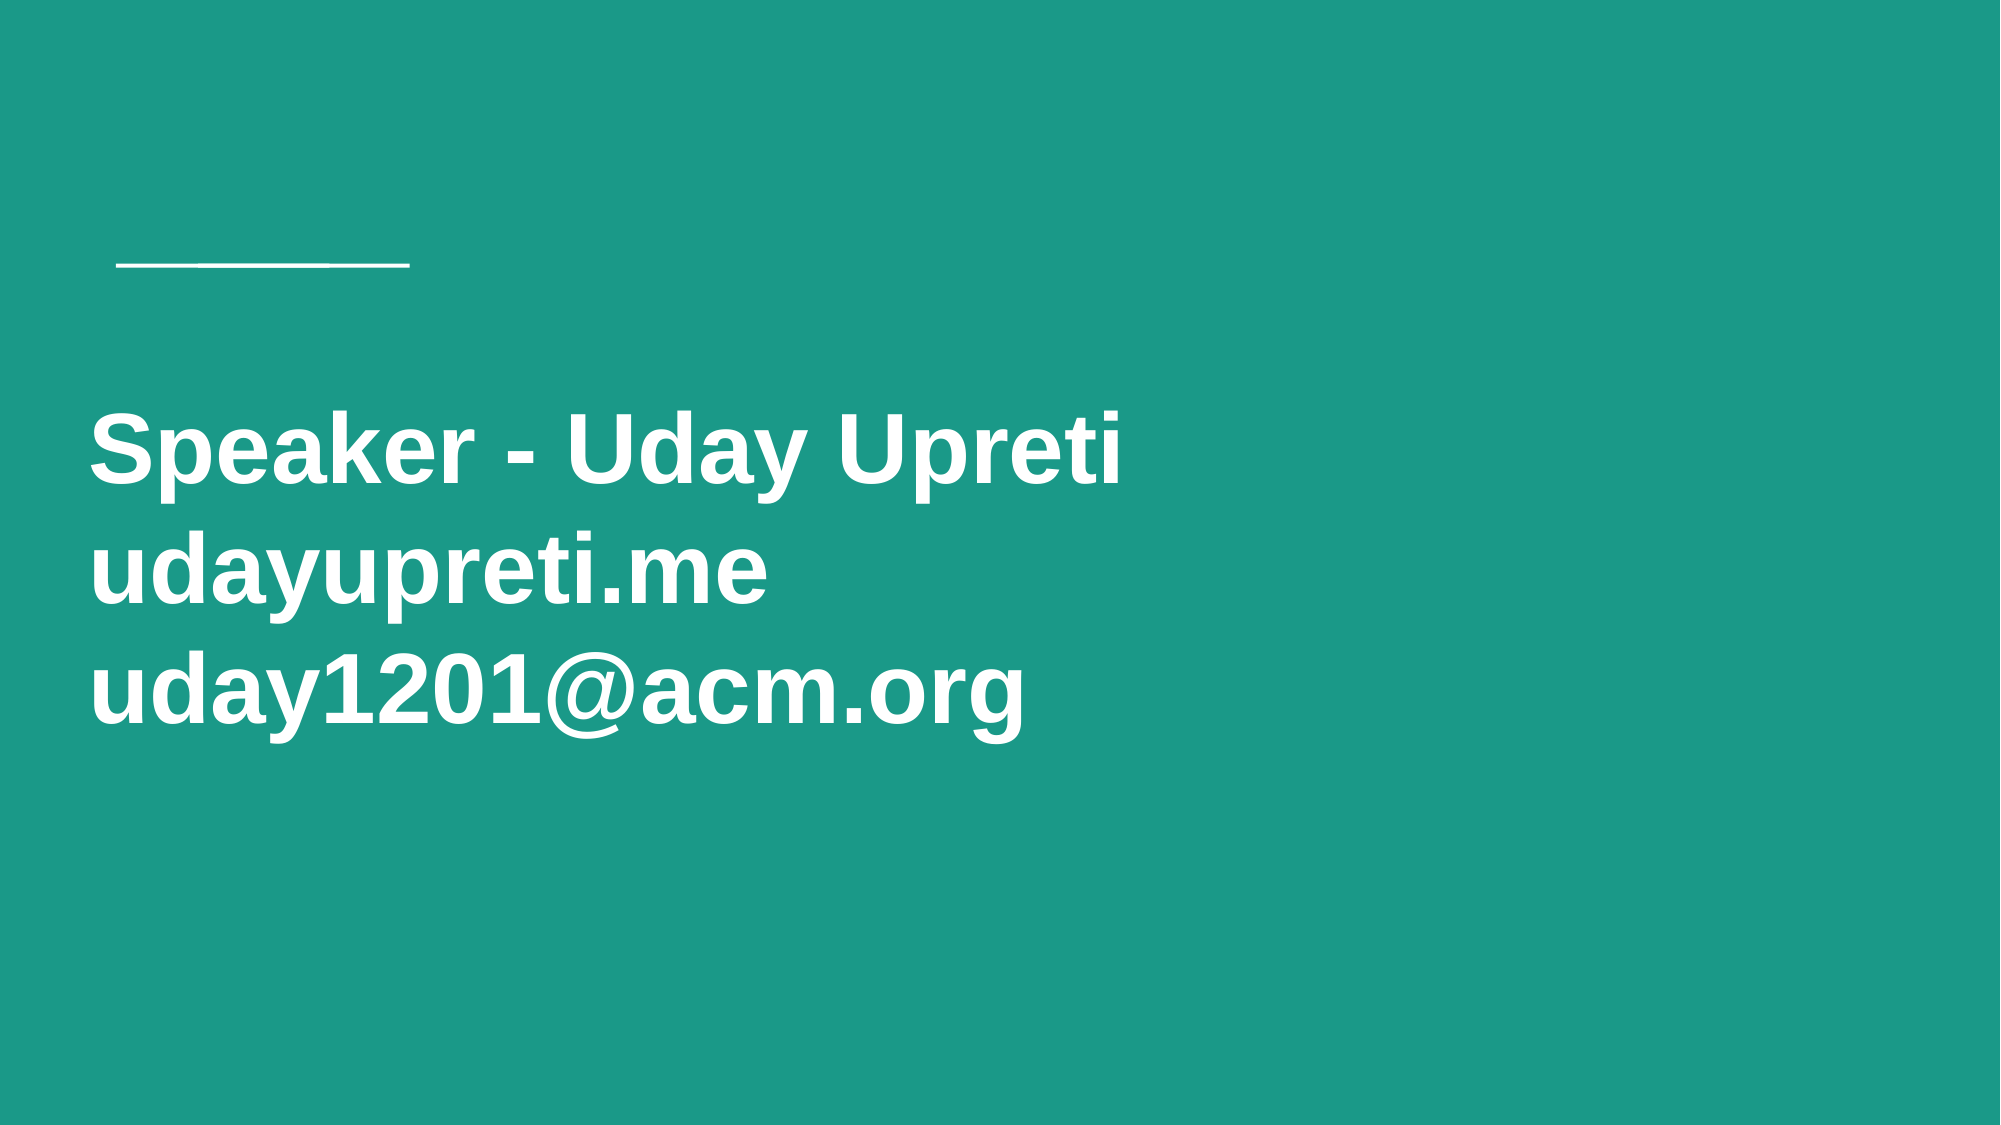

# Speaker - Uday Upreti
udayupreti.me
uday1201@acm.org